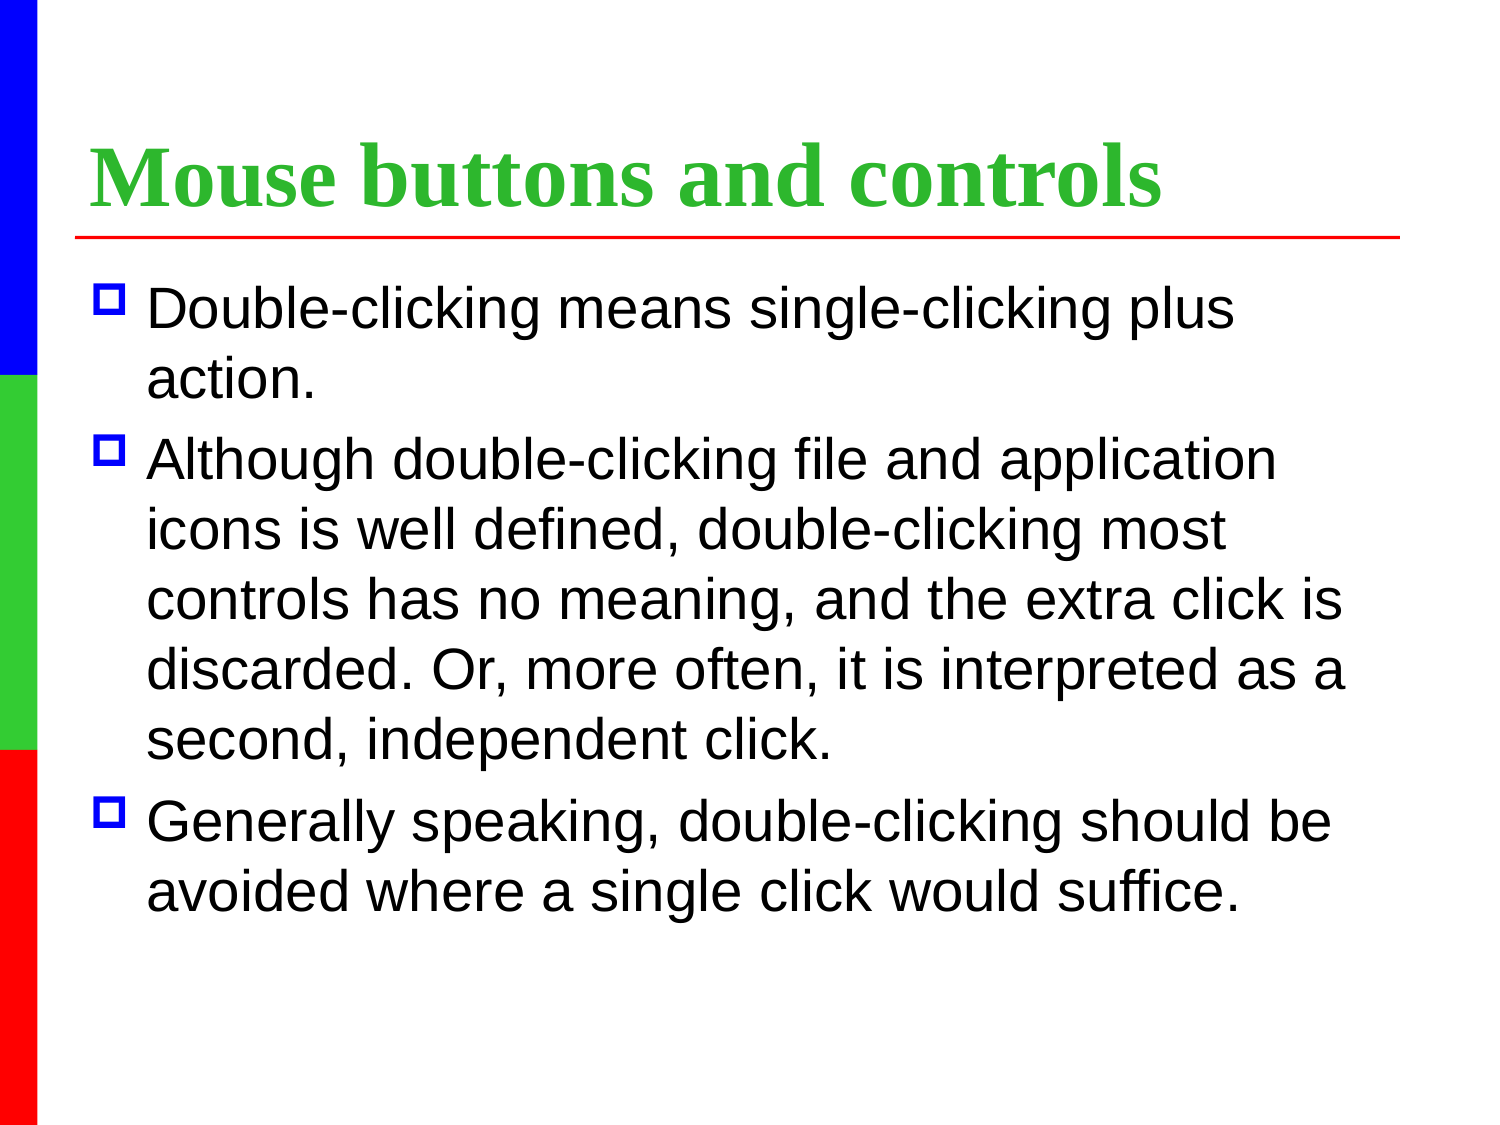

# Mouse buttons and controls
Double-clicking means single-clicking plus action.
Although double-clicking file and application icons is well defined, double-clicking most controls has no meaning, and the extra click is discarded. Or, more often, it is interpreted as a second, independent click.
Generally speaking, double-clicking should be avoided where a single click would suffice.